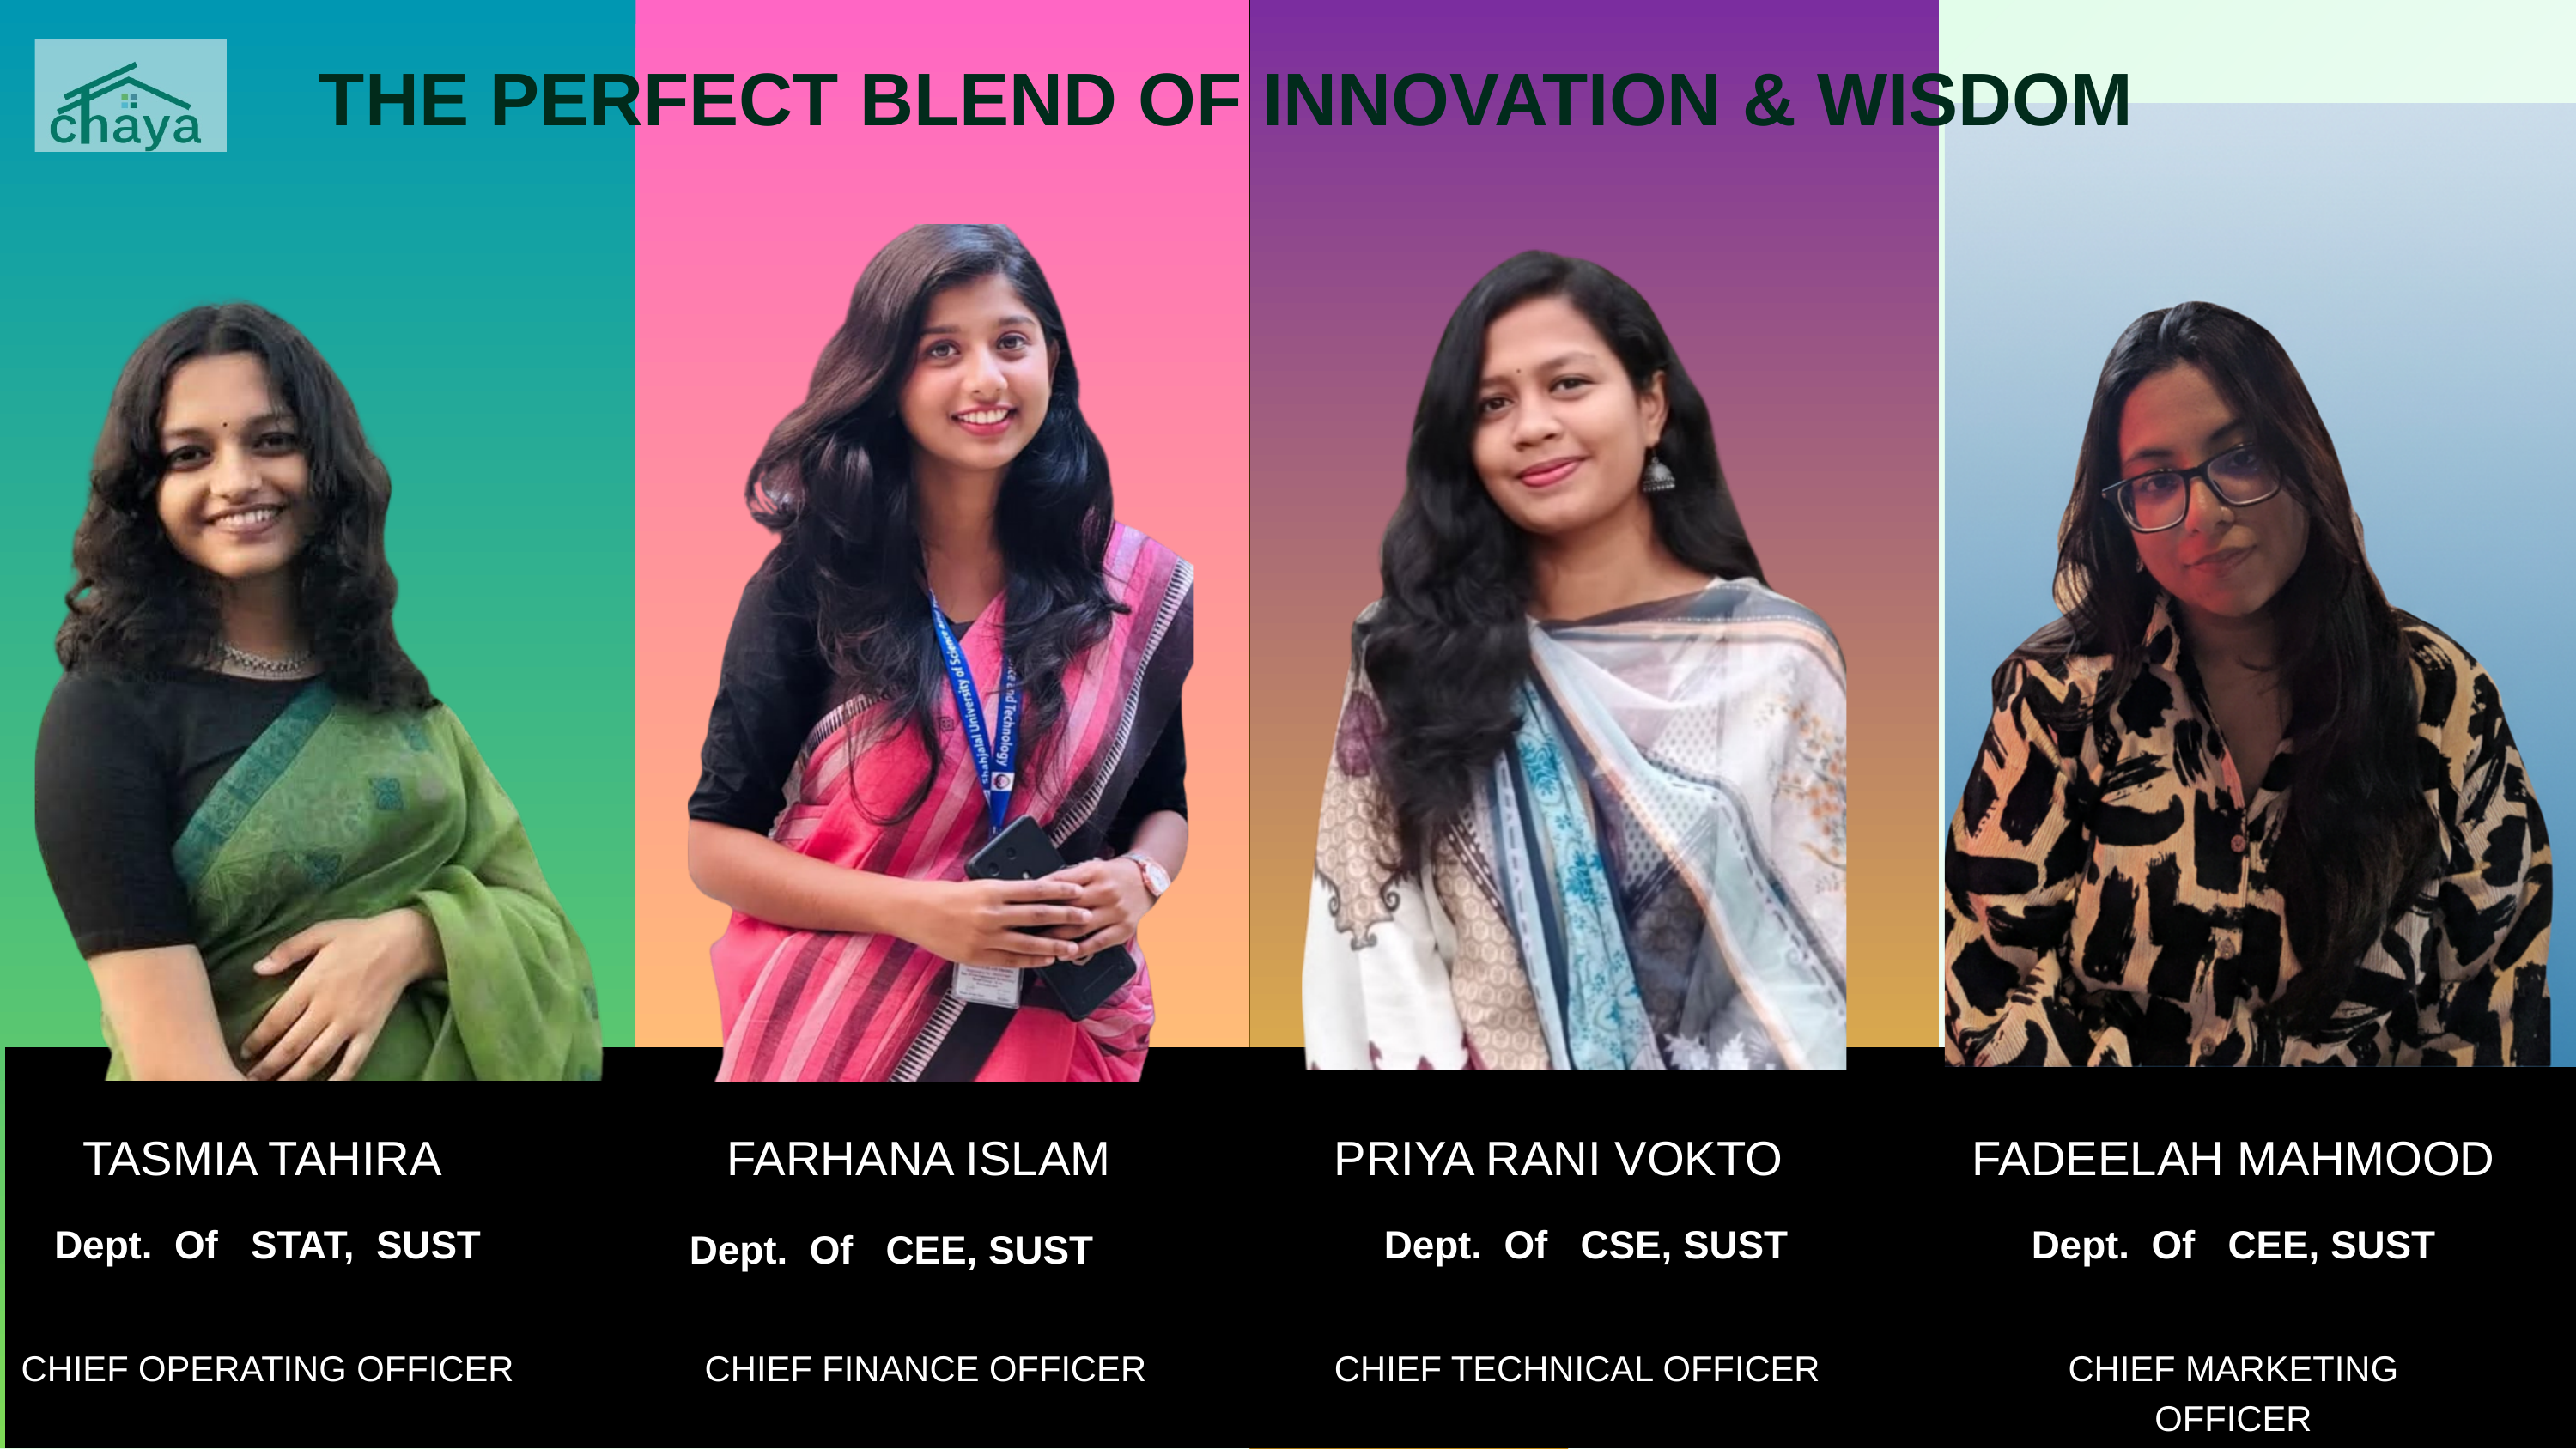

THE PERFECT BLEND OF INNOVATION & WISDOM

Heading
SUBHEADING
Body

FARHANA ISLAM
PRIYA RANI VOKTO
FADEELAH MAHMOOD
TASMIA TAHIRA
Dept.  Of   STAT,  SUST
Dept.  Of   CSE, SUST
Dept.  Of   CEE, SUST
Dept.  Of   CEE, SUST
CHIEF OPERATING OFFICER
CHIEF FINANCE OFFICER
CHIEF TECHNICAL OFFICER
CHIEF MARKETING OFFICER